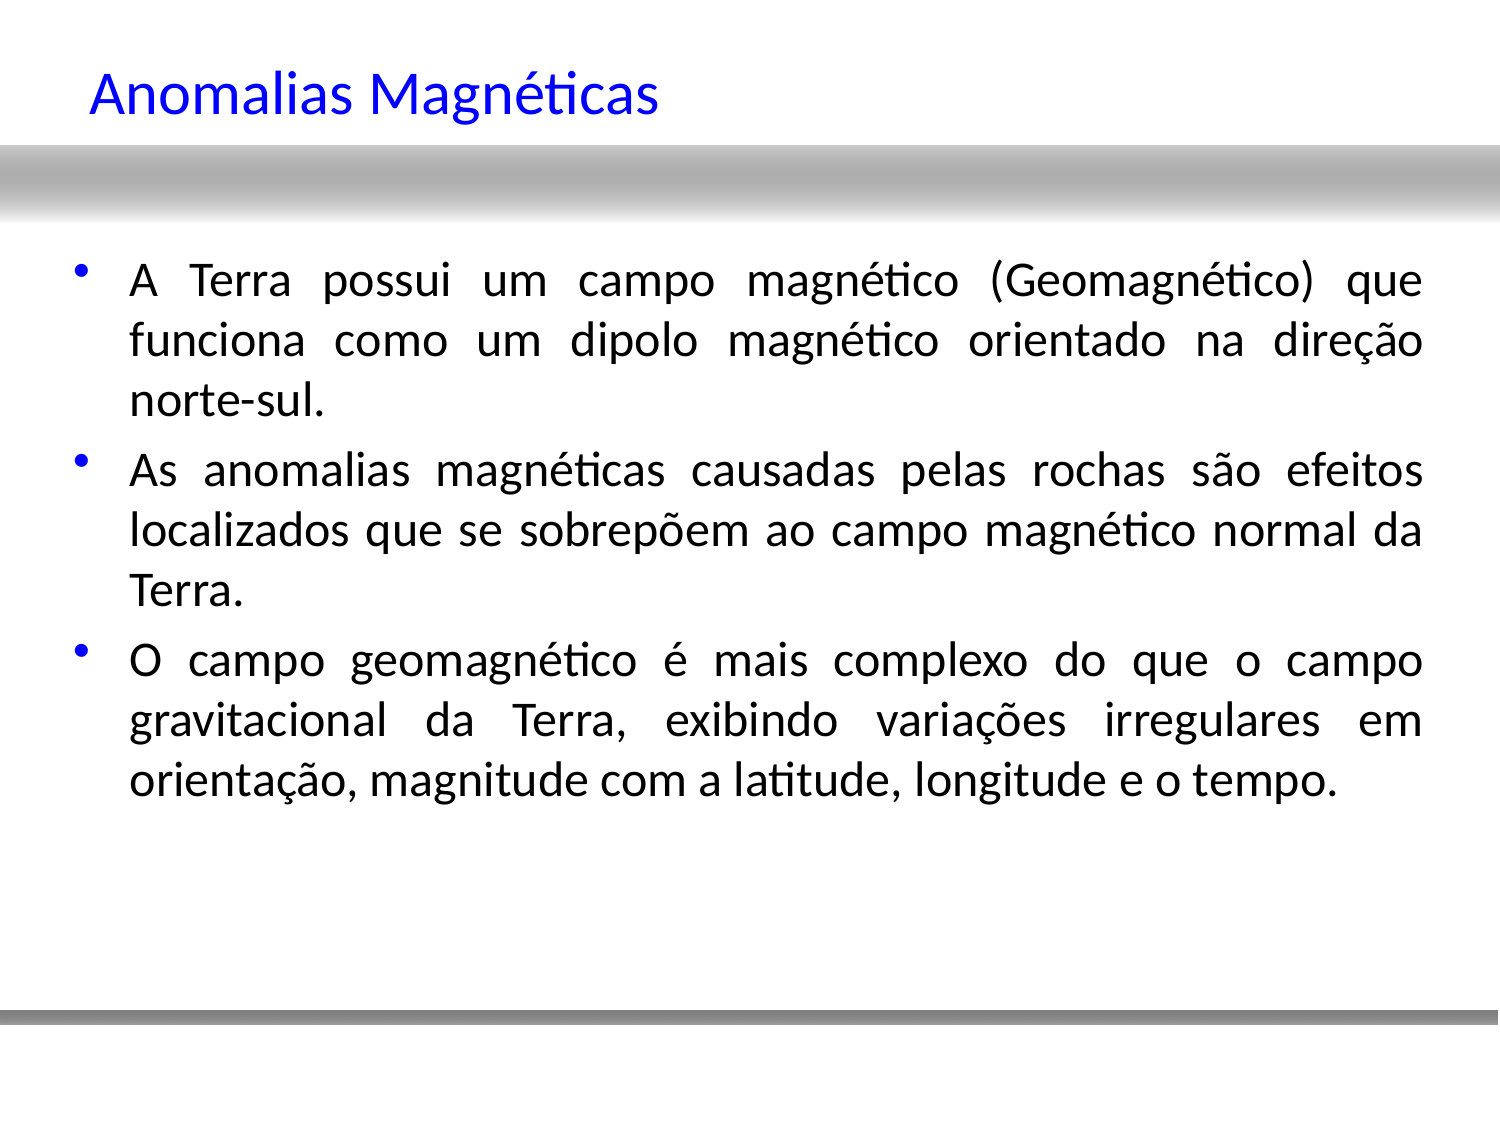

# Anomalias Magnéticas
A Terra possui um campo magnético (Geomagnético) que funciona como um dipolo magnético orientado na direção norte-sul.
As anomalias magnéticas causadas pelas rochas são efeitos localizados que se sobrepõem ao campo magnético normal da Terra.
O campo geomagnético é mais complexo do que o campo gravitacional da Terra, exibindo variações irregulares em orientação, magnitude com a latitude, longitude e o tempo.